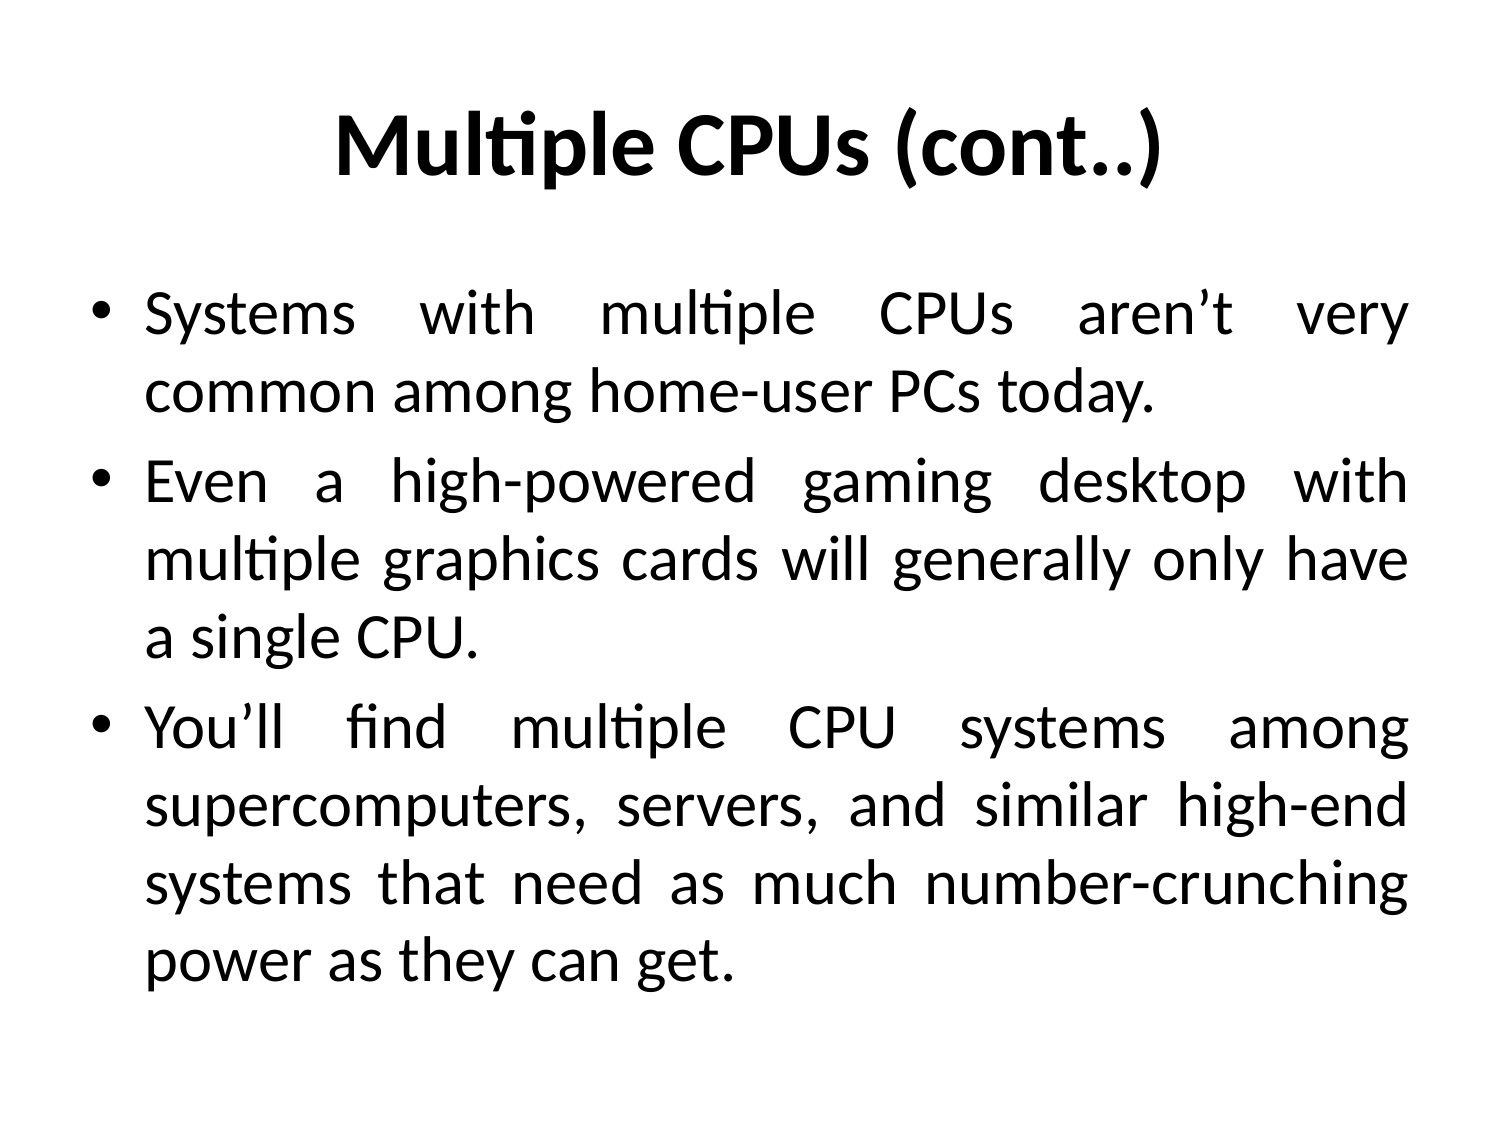

# Multiple CPUs (cont..)
Systems with multiple CPUs aren’t very common among home-user PCs today.
Even a high-powered gaming desktop with multiple graphics cards will generally only have a single CPU.
You’ll find multiple CPU systems among supercomputers, servers, and similar high-end systems that need as much number-crunching power as they can get.